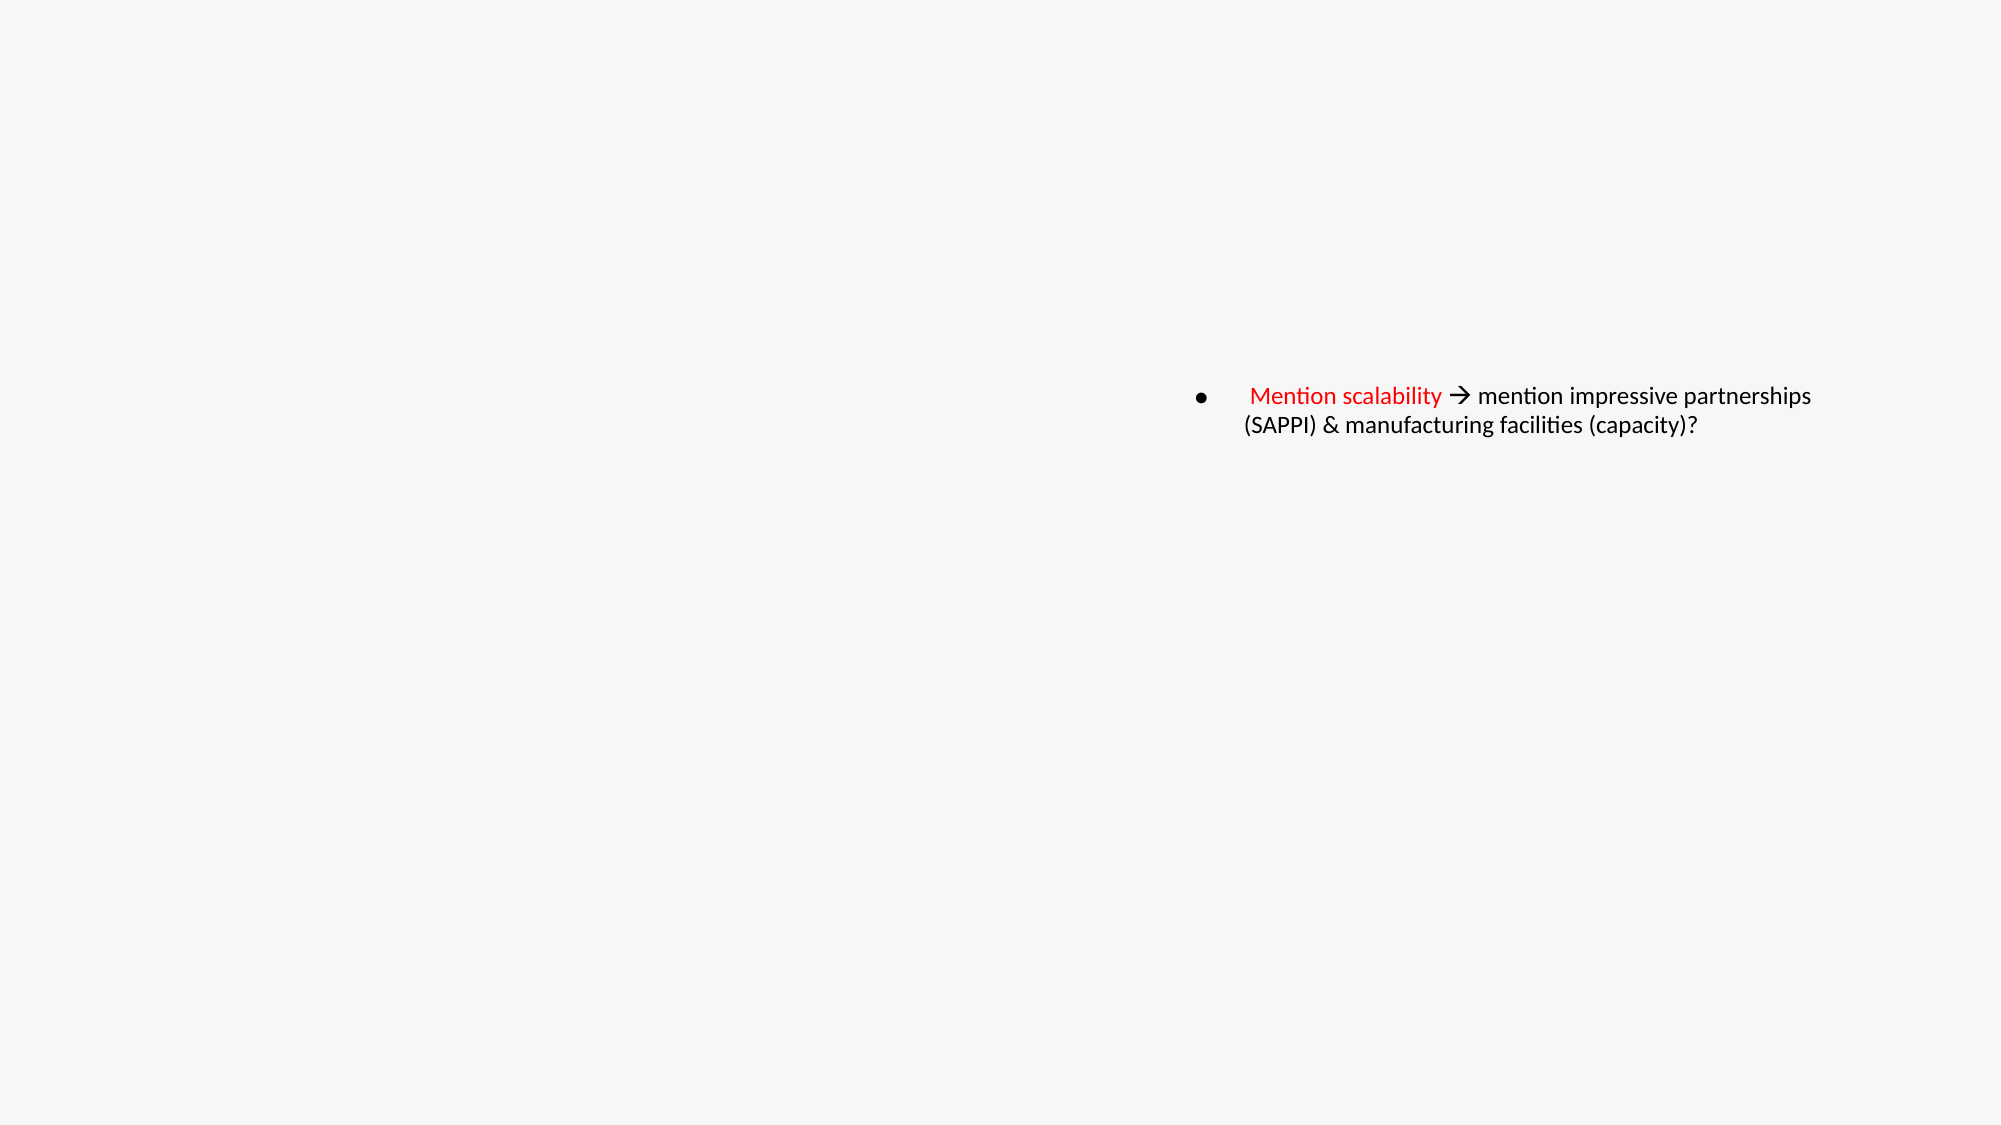

Mention scalability 🡪 mention impressive partnerships (SAPPI) & manufacturing facilities (capacity)?